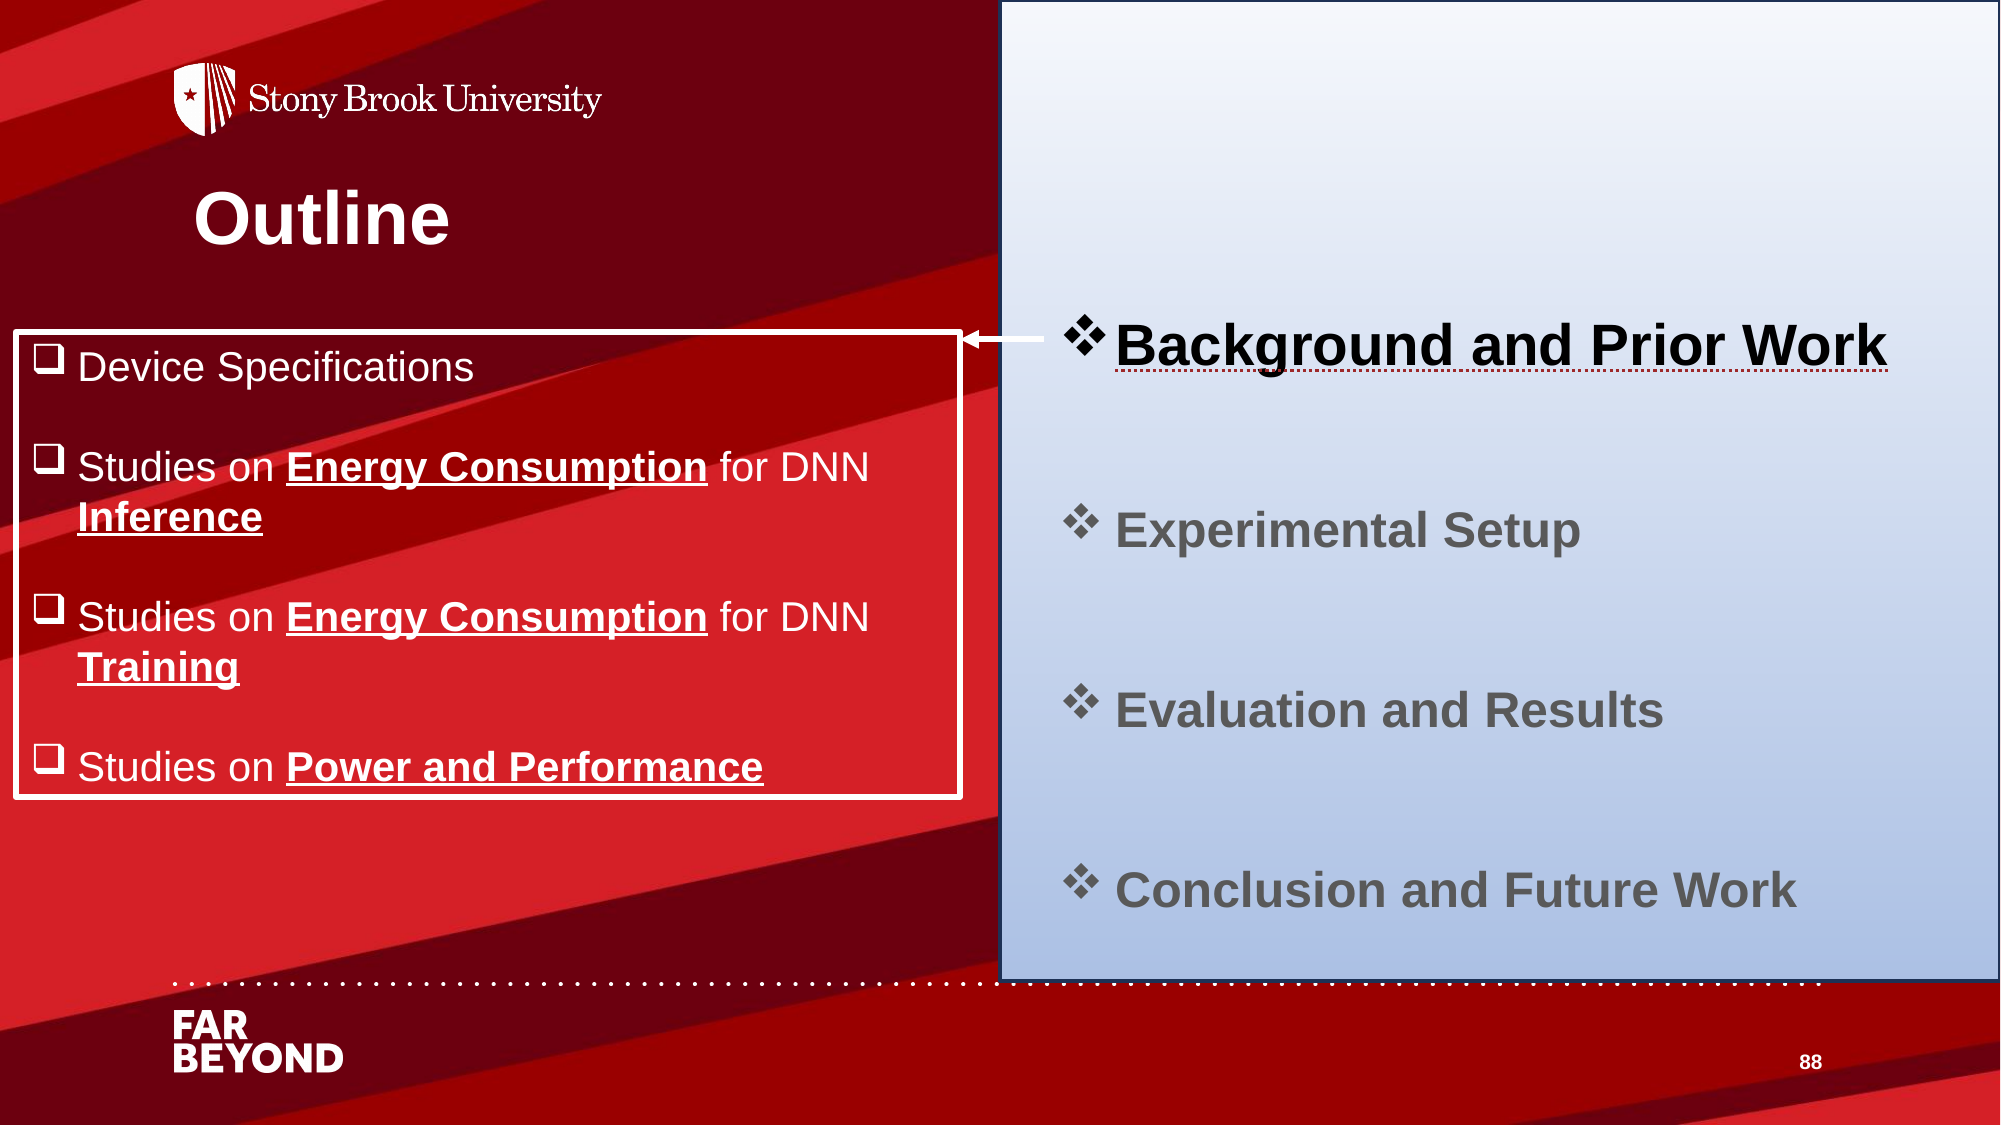

Outline
Background and Prior Work

Experimental Setup

Evaluation and Results

Conclusion and Future Work
Device Specifications

Studies on Energy Consumption for DNN Inference

Studies on Energy Consumption for DNN Training

Studies on Power and Performance
88